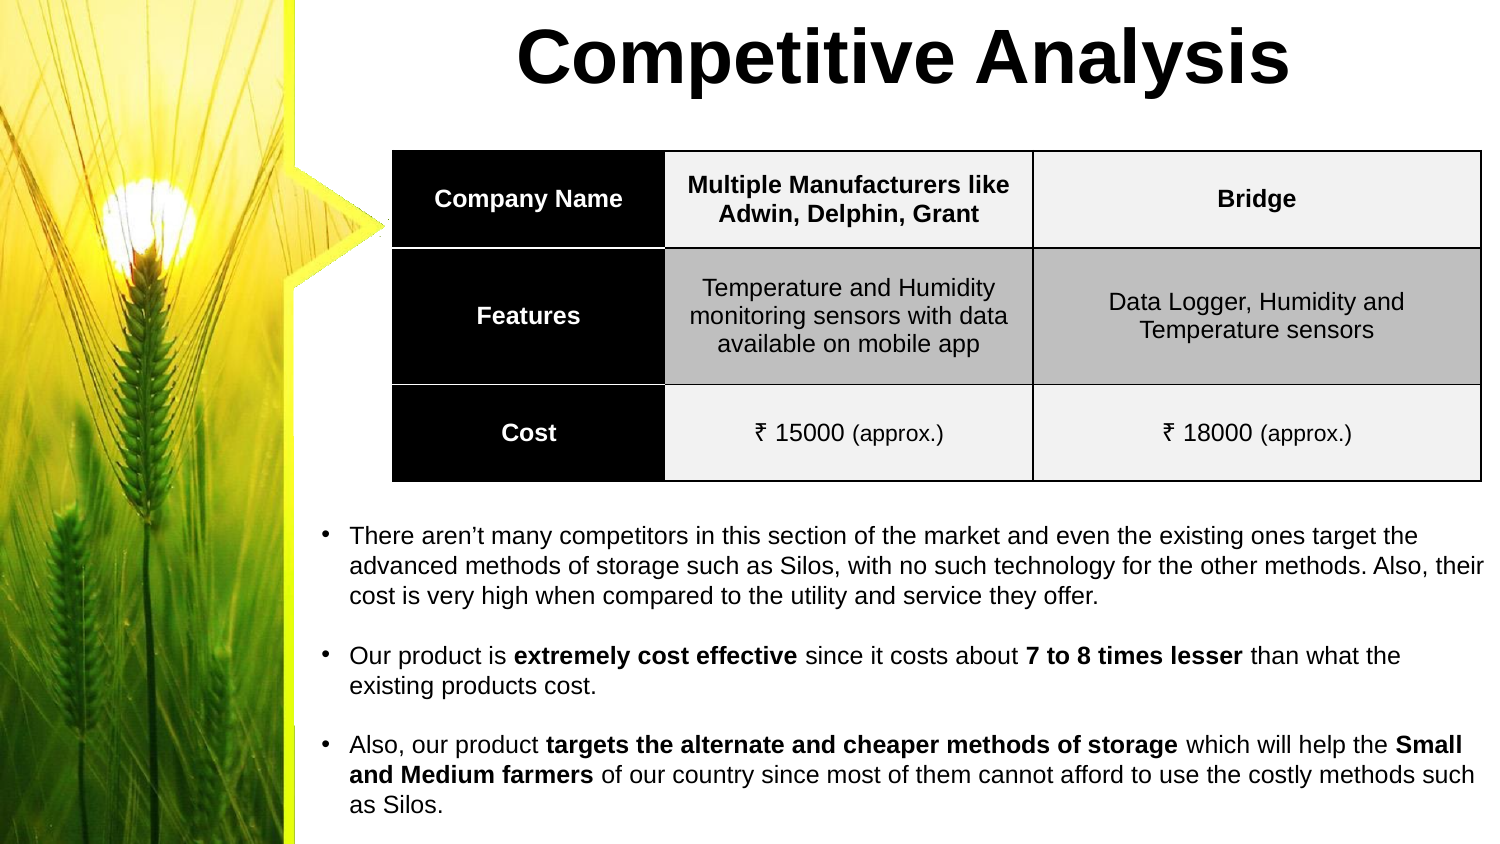

# Competitive Analysis
| Company Name | Multiple Manufacturers like Adwin, Delphin, Grant | Bridge |
| --- | --- | --- |
| Features | Temperature and Humidity monitoring sensors with data available on mobile app | Data Logger, Humidity and Temperature sensors |
| Cost | ₹ 15000 (approx.) | ₹ 18000 (approx.) |
There aren’t many competitors in this section of the market and even the existing ones target the advanced methods of storage such as Silos, with no such technology for the other methods. Also, their cost is very high when compared to the utility and service they offer.

Our product is extremely cost effective since it costs about 7 to 8 times lesser than what the existing products cost.

Also, our product targets the alternate and cheaper methods of storage which will help the Small and Medium farmers of our country since most of them cannot afford to use the costly methods such as Silos.